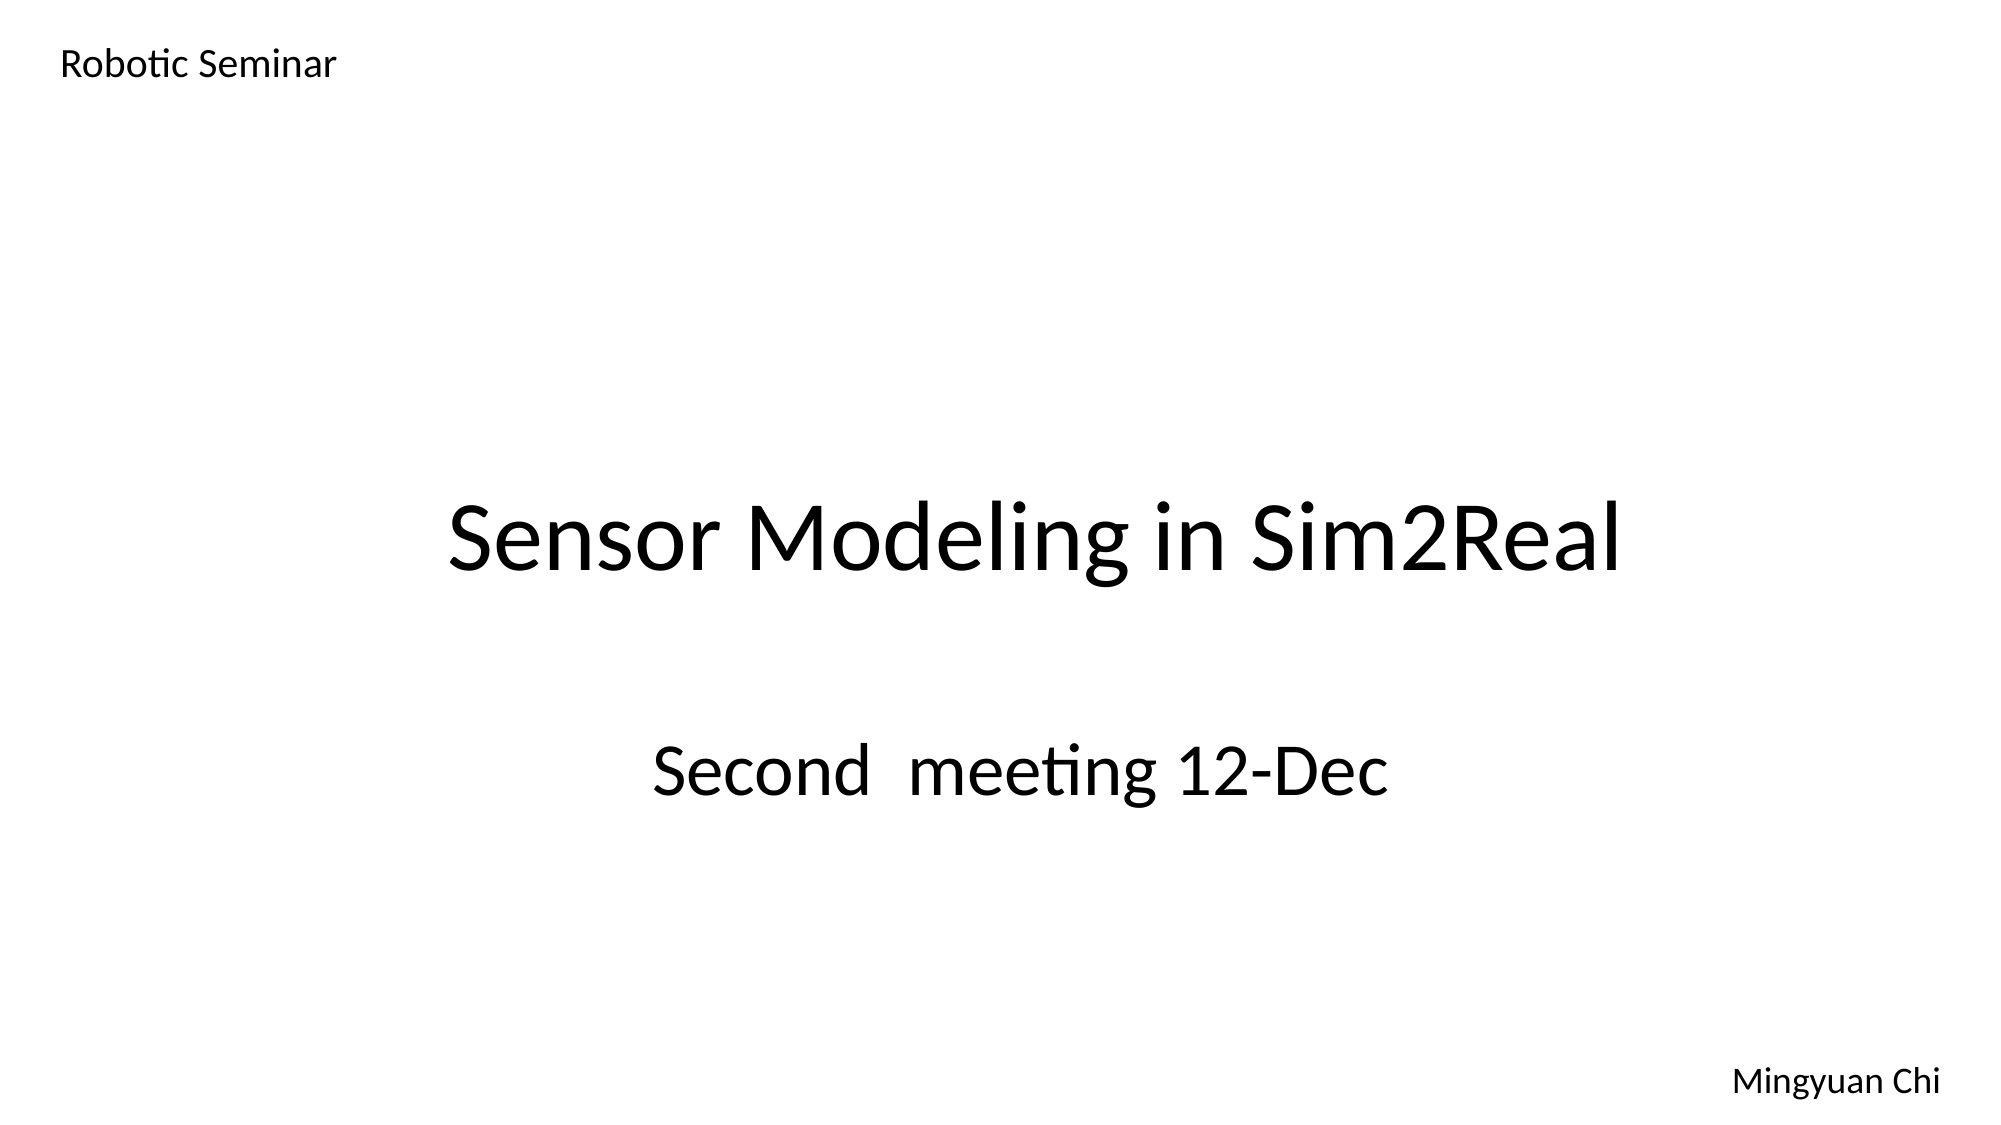

Robotic Seminar
Sensor Modeling in Sim2Real
Second  meeting 12-Dec
Mingyuan Chi